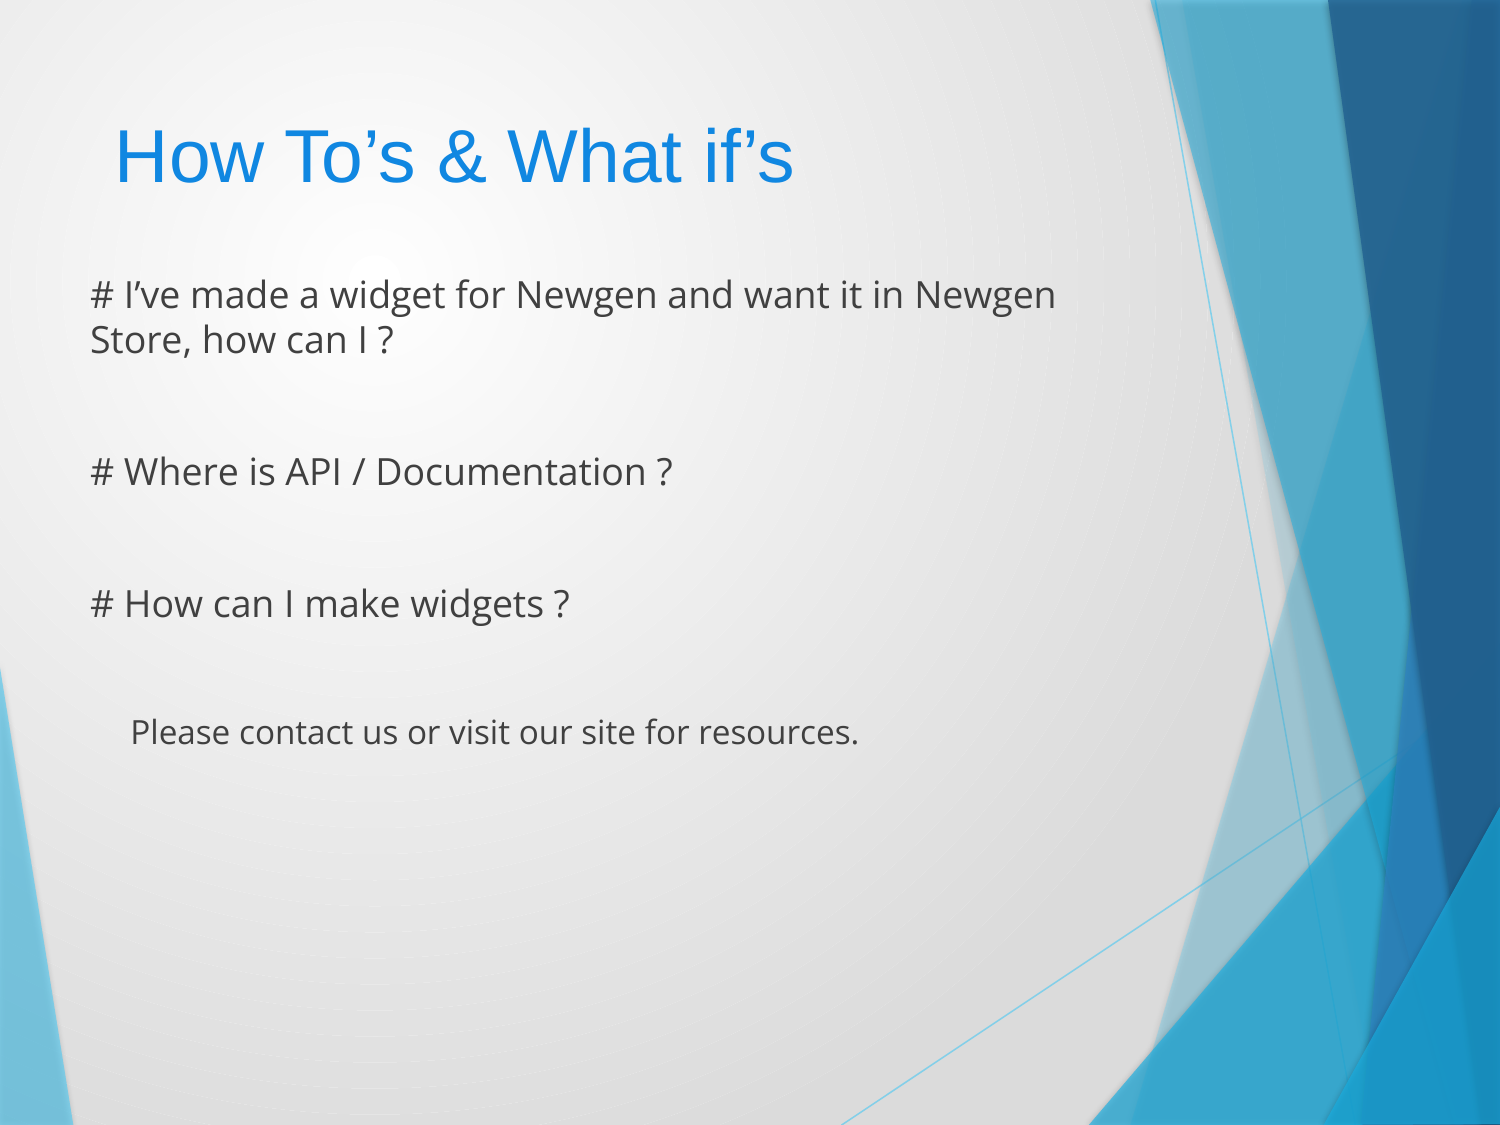

# How To’s & What if’s
# I’ve made a widget for Newgen and want it in Newgen Store, how can I ?

# Where is API / Documentation ?

# How can I make widgets ?

Please contact us or visit our site for resources.